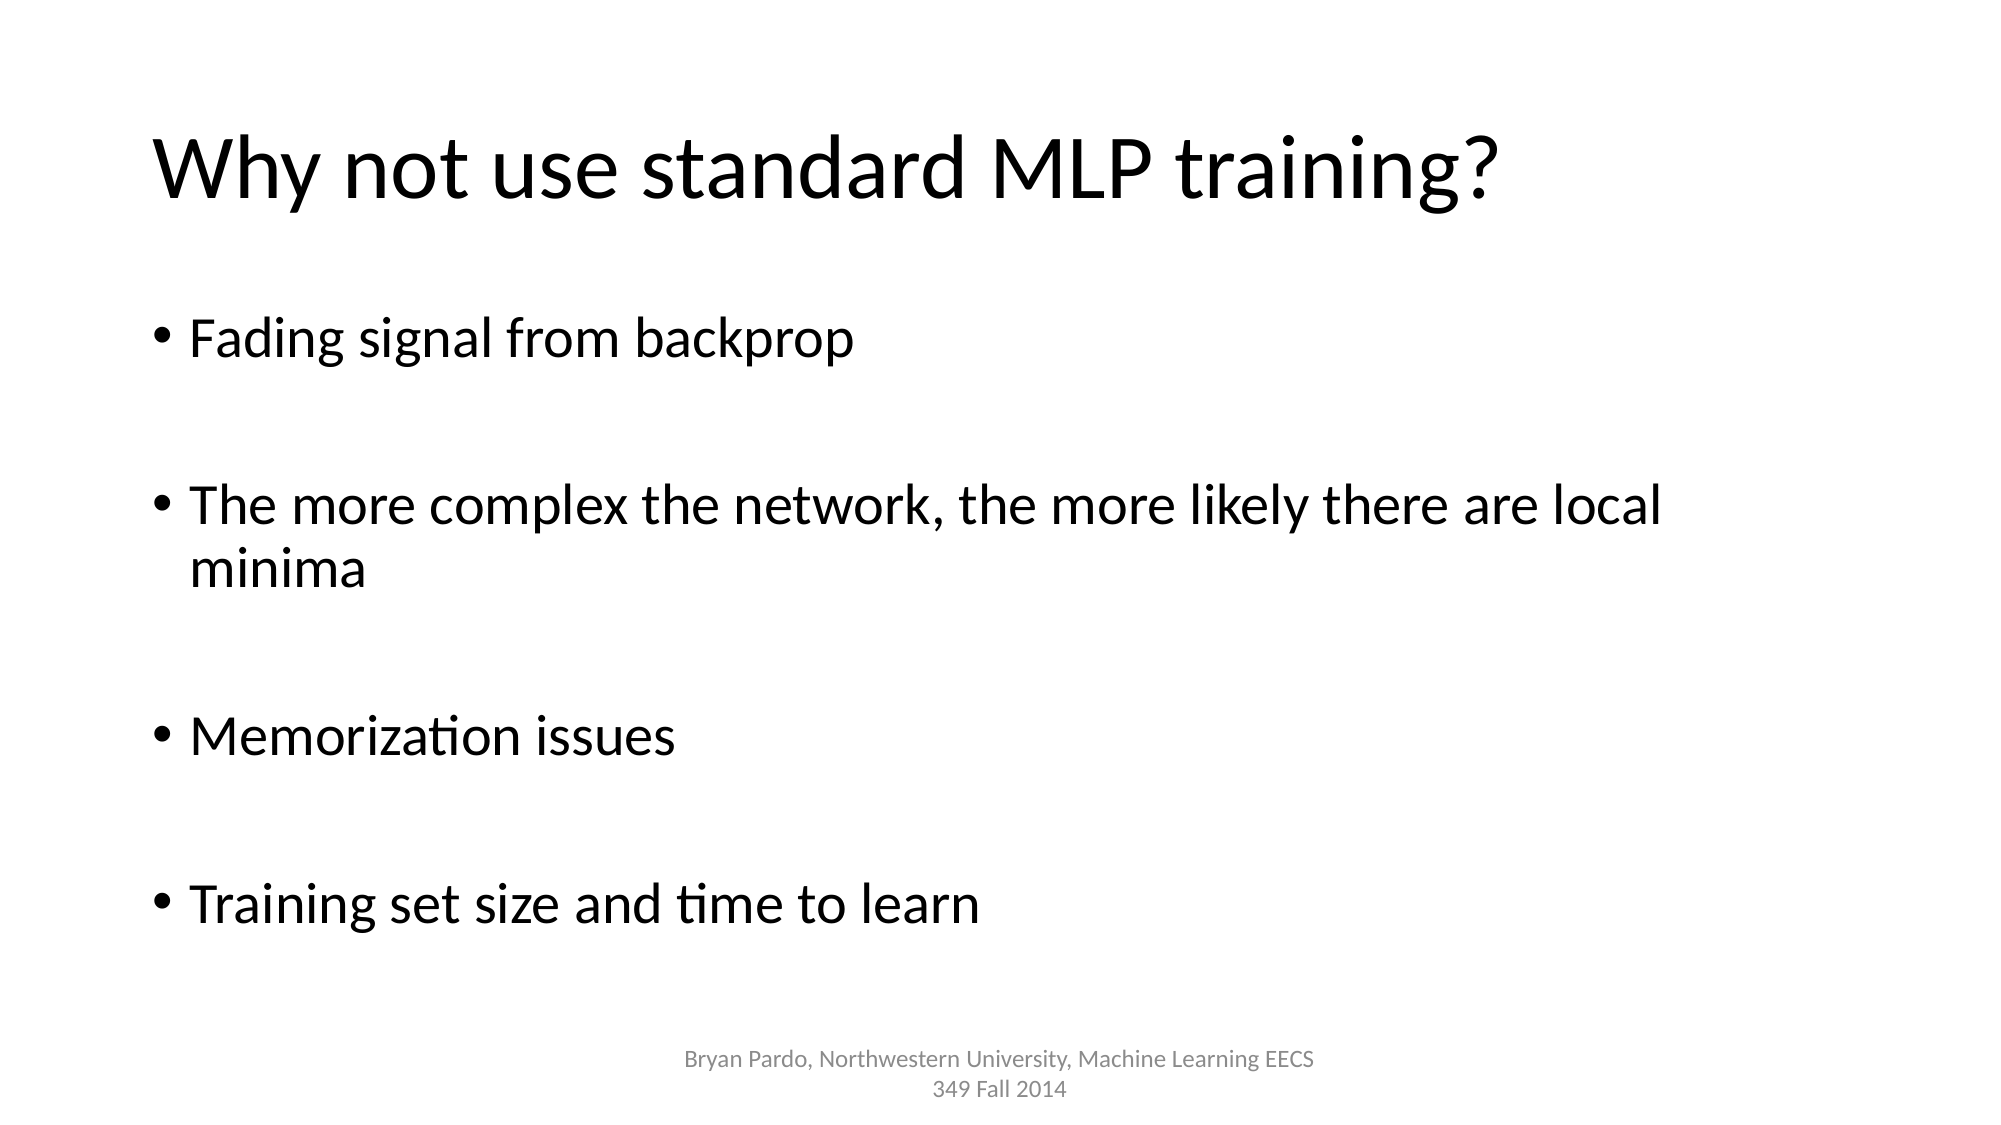

# Why not use standard MLP training?
Fading signal from backprop

The more complex the network, the more likely there are local minima

Memorization issues

Training set size and time to learn
Bryan Pardo, Northwestern University, Machine Learning EECS 349 Fall 2014